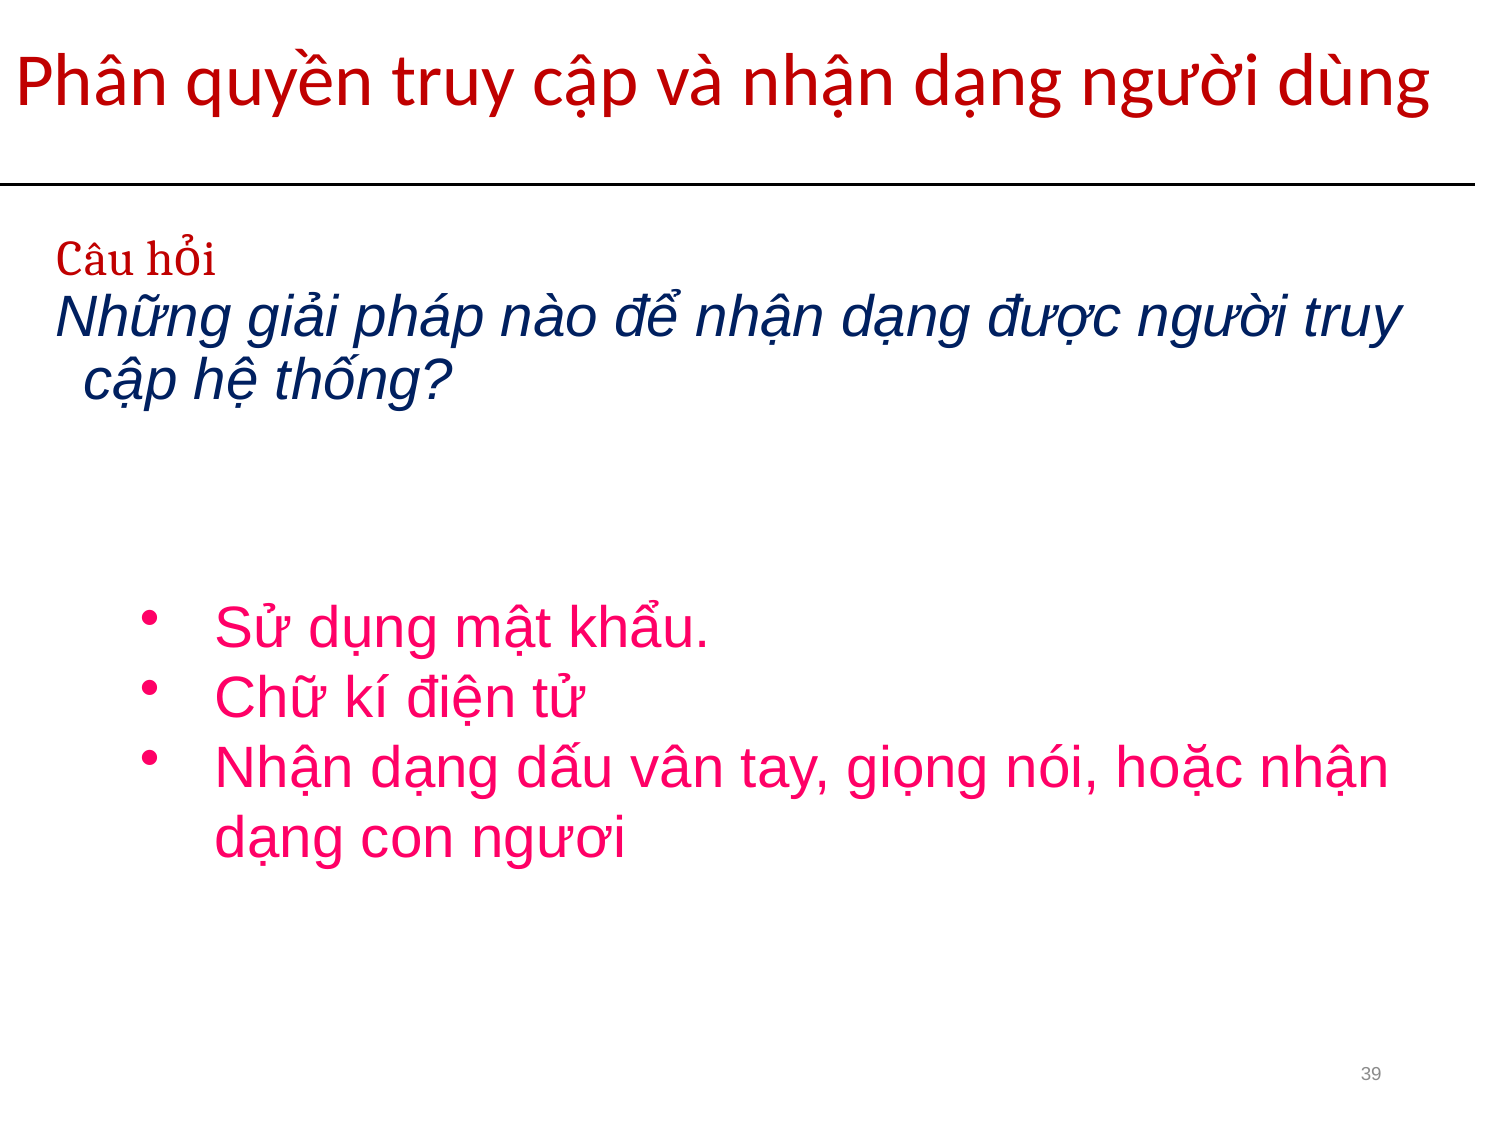

# Phân quyền truy cập và nhận dạng người dùng
Câu hỏi
Những giải pháp nào để nhận dạng được người truy cập hệ thống?
Sử dụng mật khẩu.
Chữ kí điện tử
Nhận dạng dấu vân tay, giọng nói, hoặc nhận dạng con ngươi
39